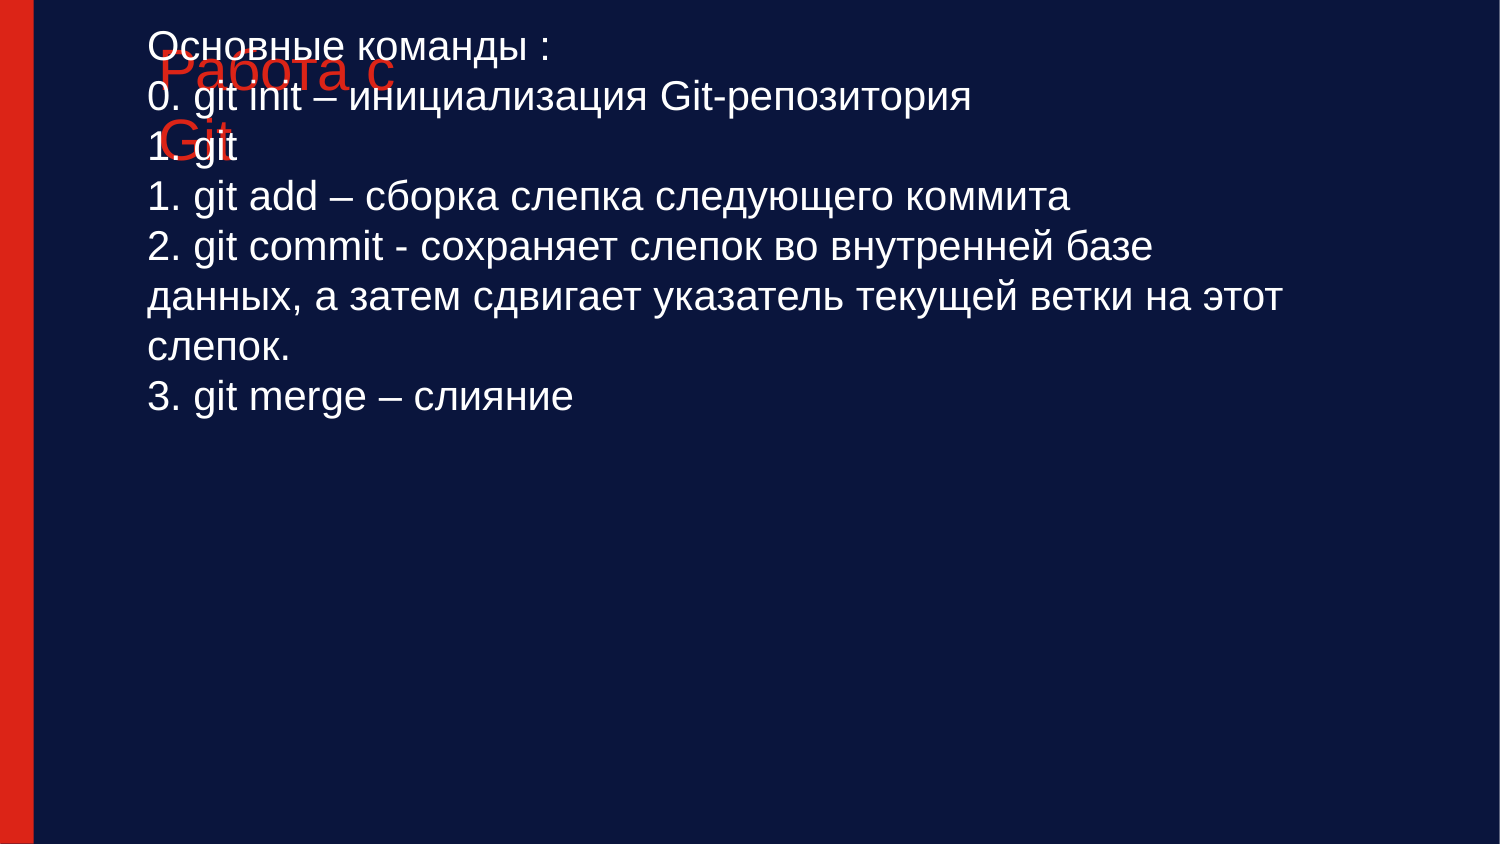

Работа с Git
Основные команды :
0. git init – инициализация Git-репозитория
1. git
1. git add – сборка слепка следующего коммита
2. git commit - сохраняет слепок во внутренней базе данных, а затем сдвигает указатель текущей ветки на этот слепок.
3. git merge – слияние